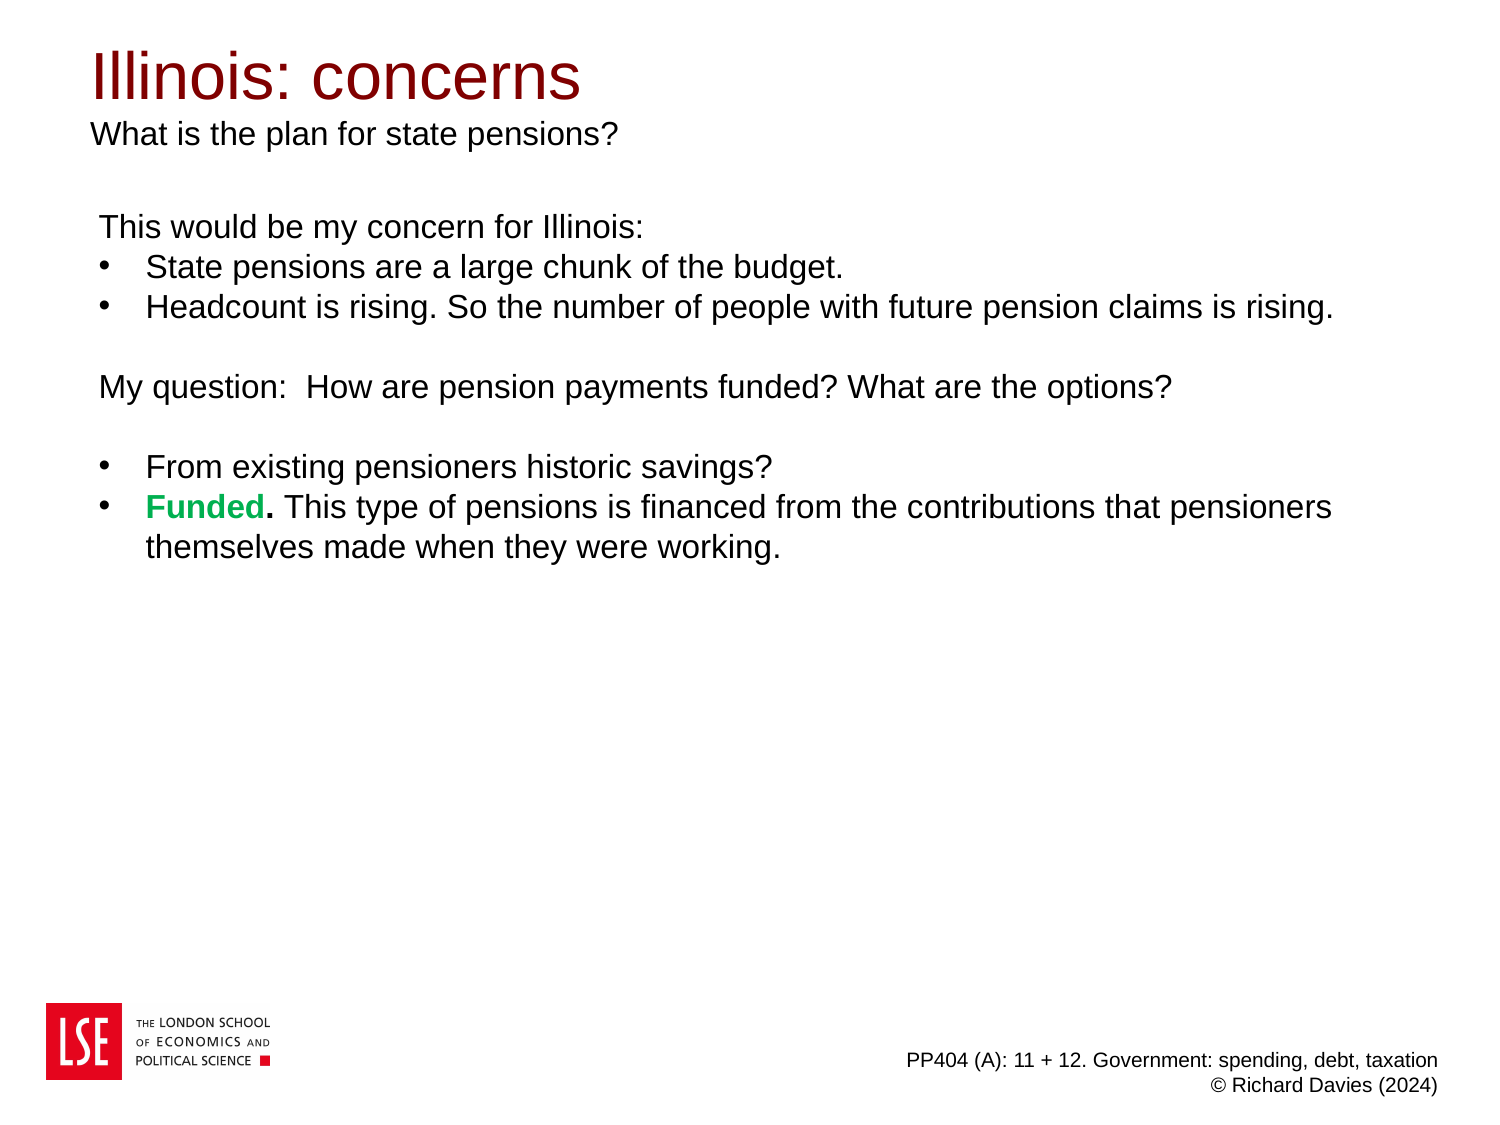

# Illinois: concerns What is the plan for state pensions?

This would be my concern for Illinois:
State pensions are a large chunk of the budget.
Headcount is rising. So the number of people with future pension claims is rising.

My question:  How are pension payments funded? What are the options?

From existing pensioners historic savings?
Funded. This type of pensions is financed from the contributions that pensioners themselves made when they were working.